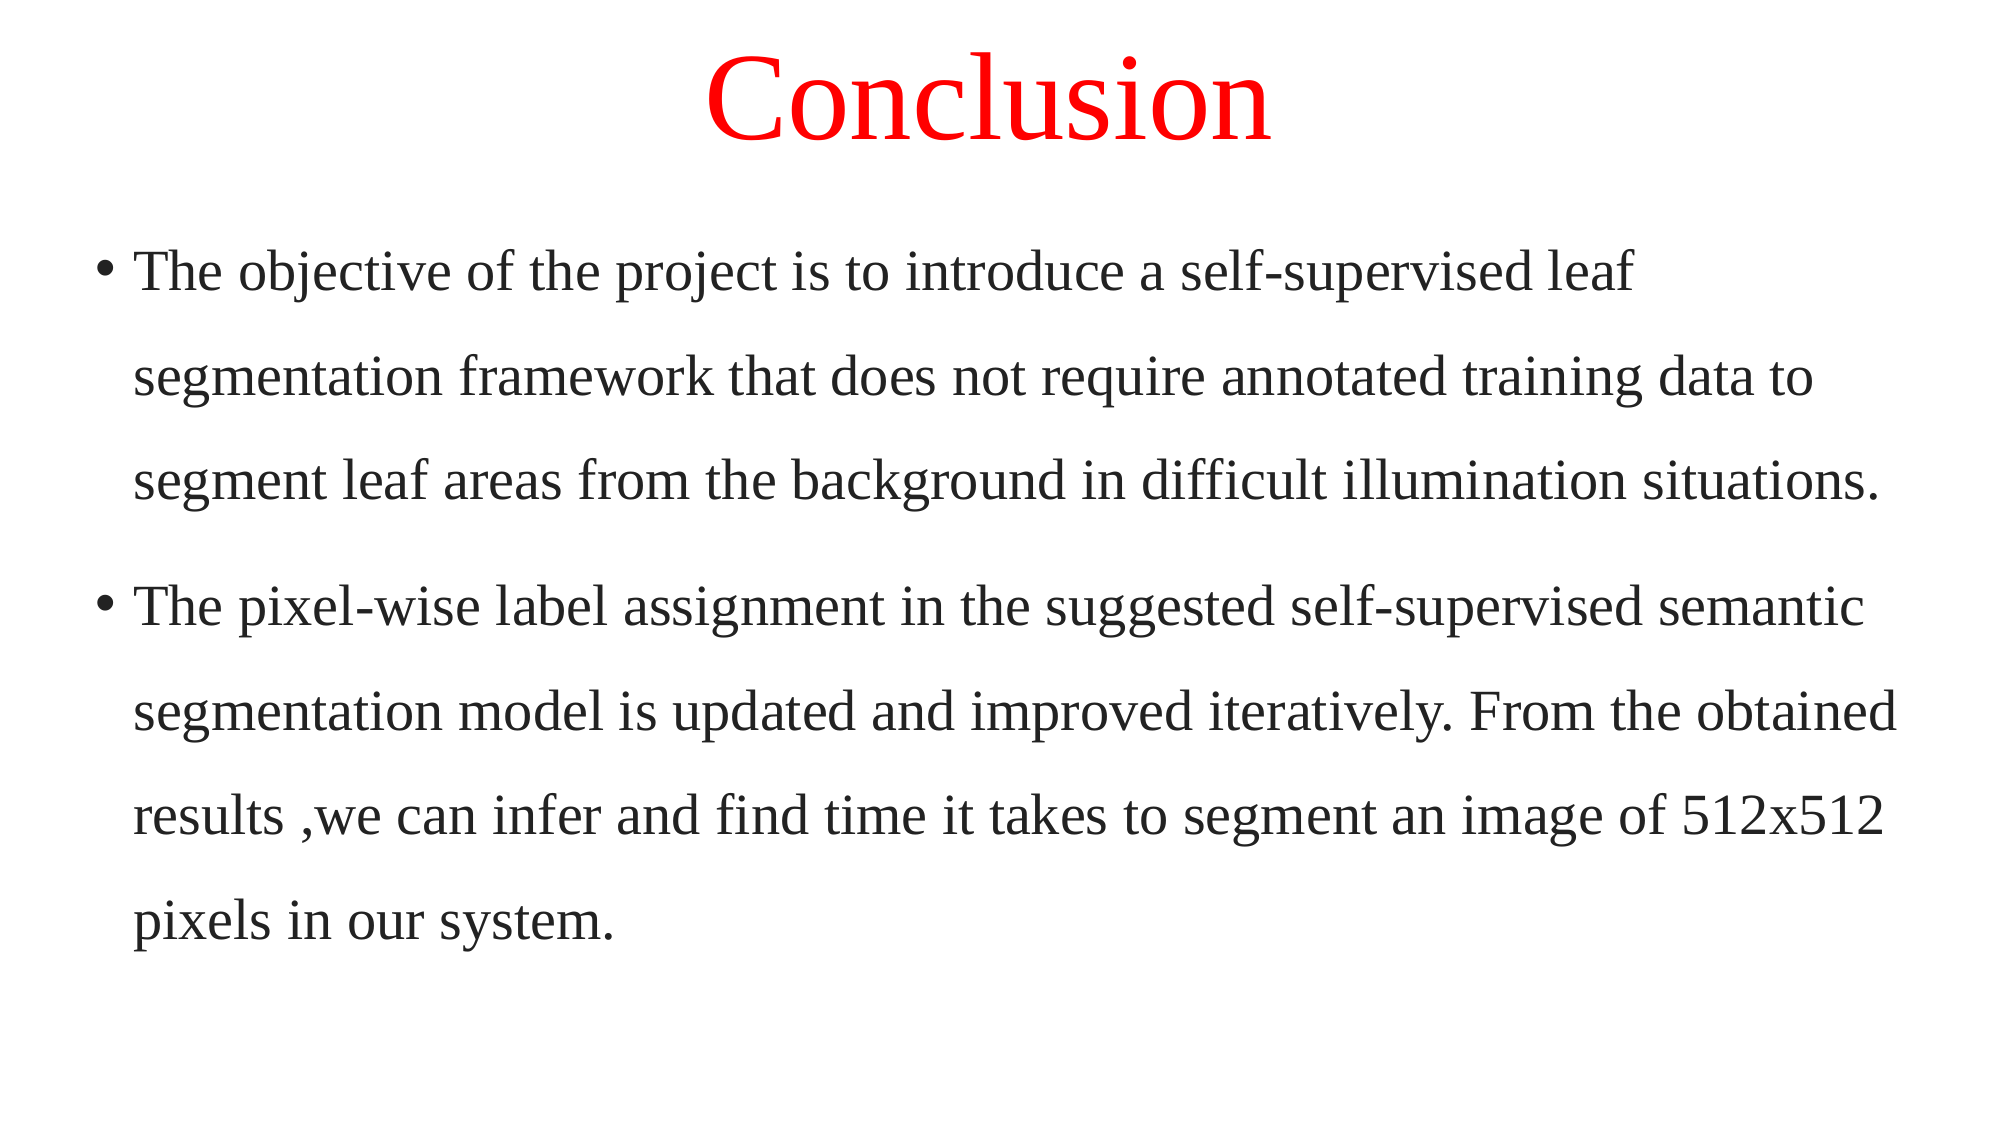

# Conclusion
The objective of the project is to introduce a self-supervised leaf
segmentation framework that does not require annotated training data to segment leaf areas from the background in difficult illumination situations.
The pixel-wise label assignment in the suggested self-supervised semantic segmentation model is updated and improved iteratively. From the obtained results ,we can infer and find time it takes to segment an image of 512x512 pixels in our system.